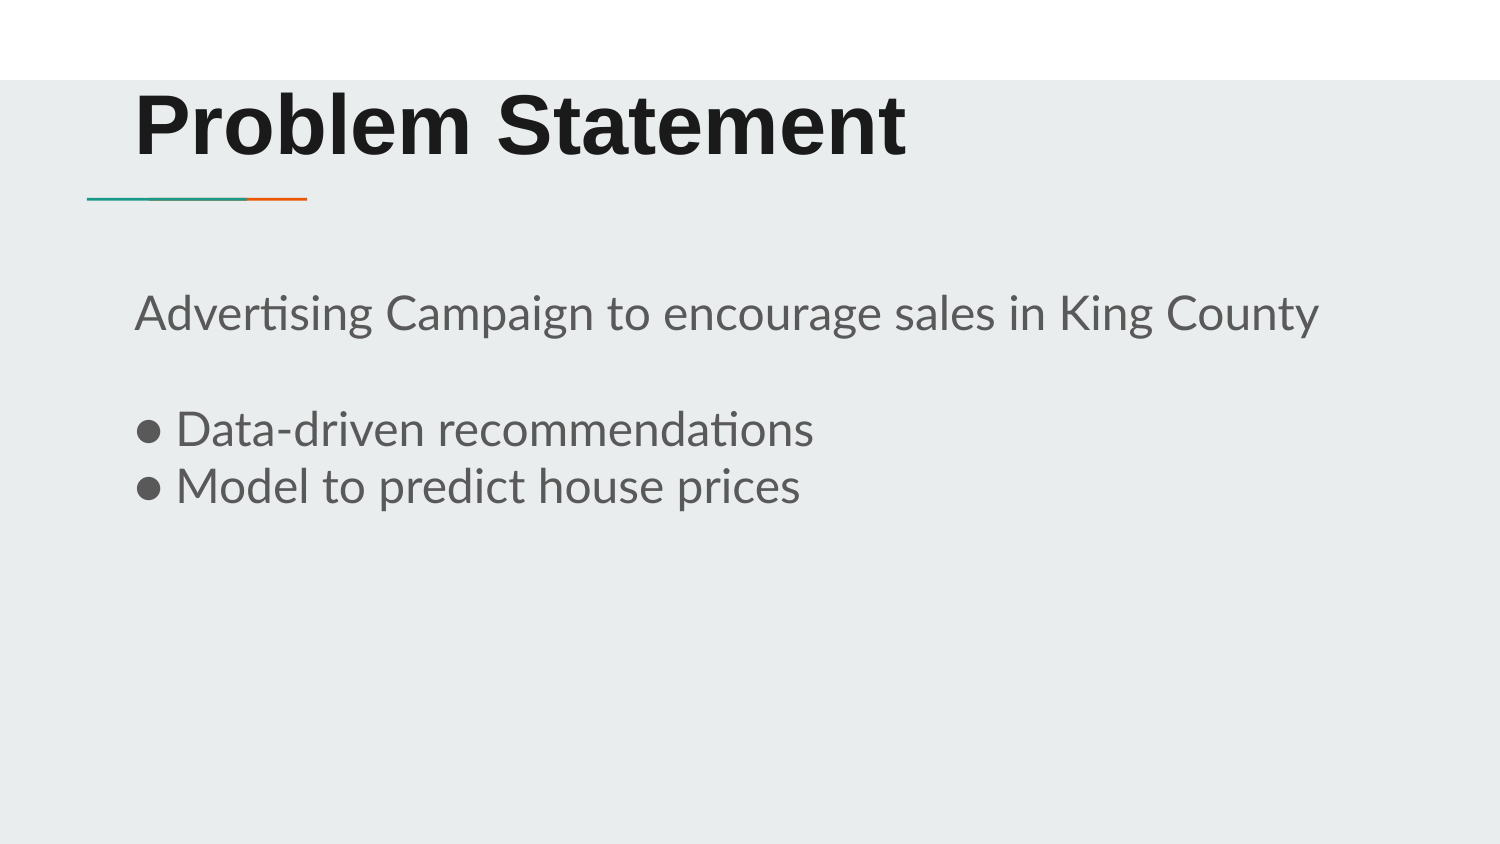

# Problem Statement
Advertising Campaign to encourage sales in King County

● Data-driven recommendations
● Model to predict house prices